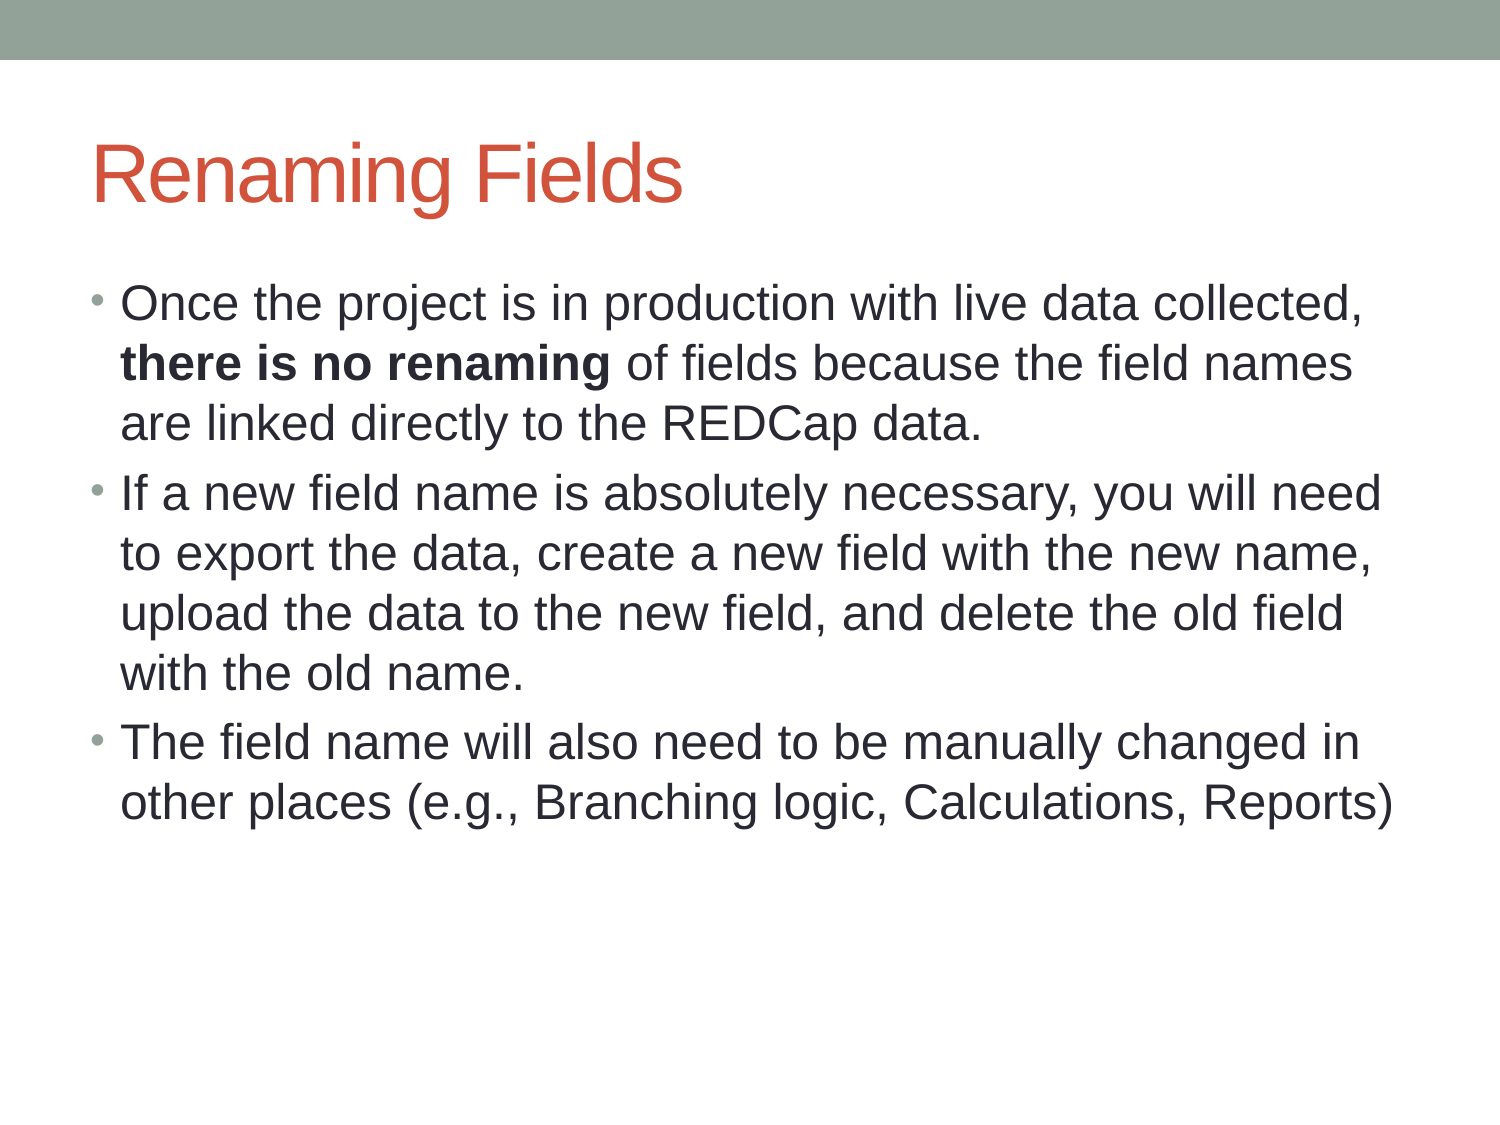

# Renaming Fields
Once the project is in production with live data collected, there is no renaming of fields because the field names are linked directly to the REDCap data.
If a new field name is absolutely necessary, you will need to export the data, create a new field with the new name, upload the data to the new field, and delete the old field with the old name.
The field name will also need to be manually changed in other places (e.g., Branching logic, Calculations, Reports)